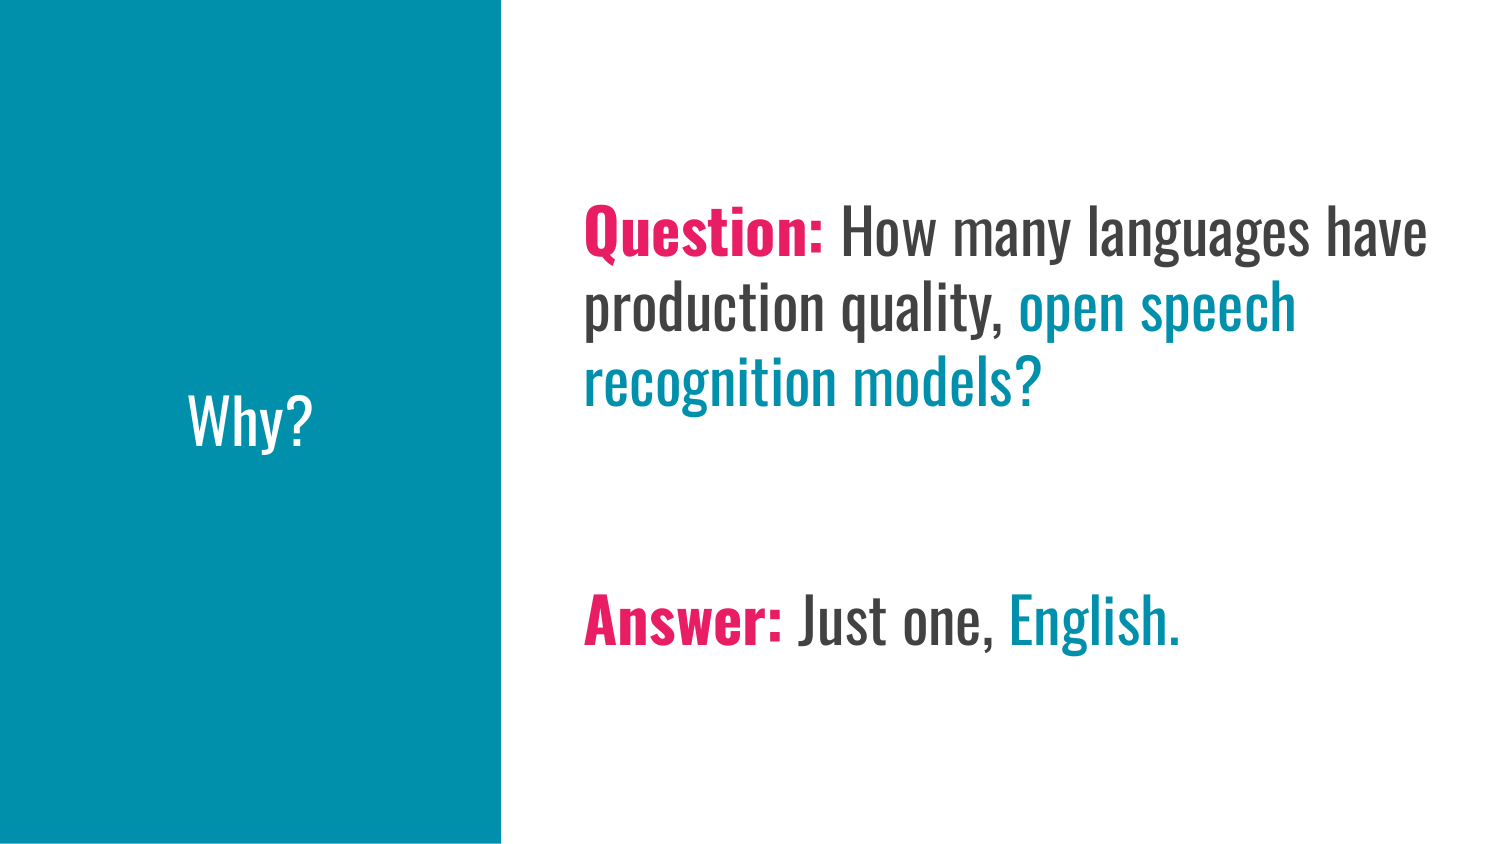

Question: How many languages have production quality, open speech recognition models?
Why?
Answer: Just one, English.